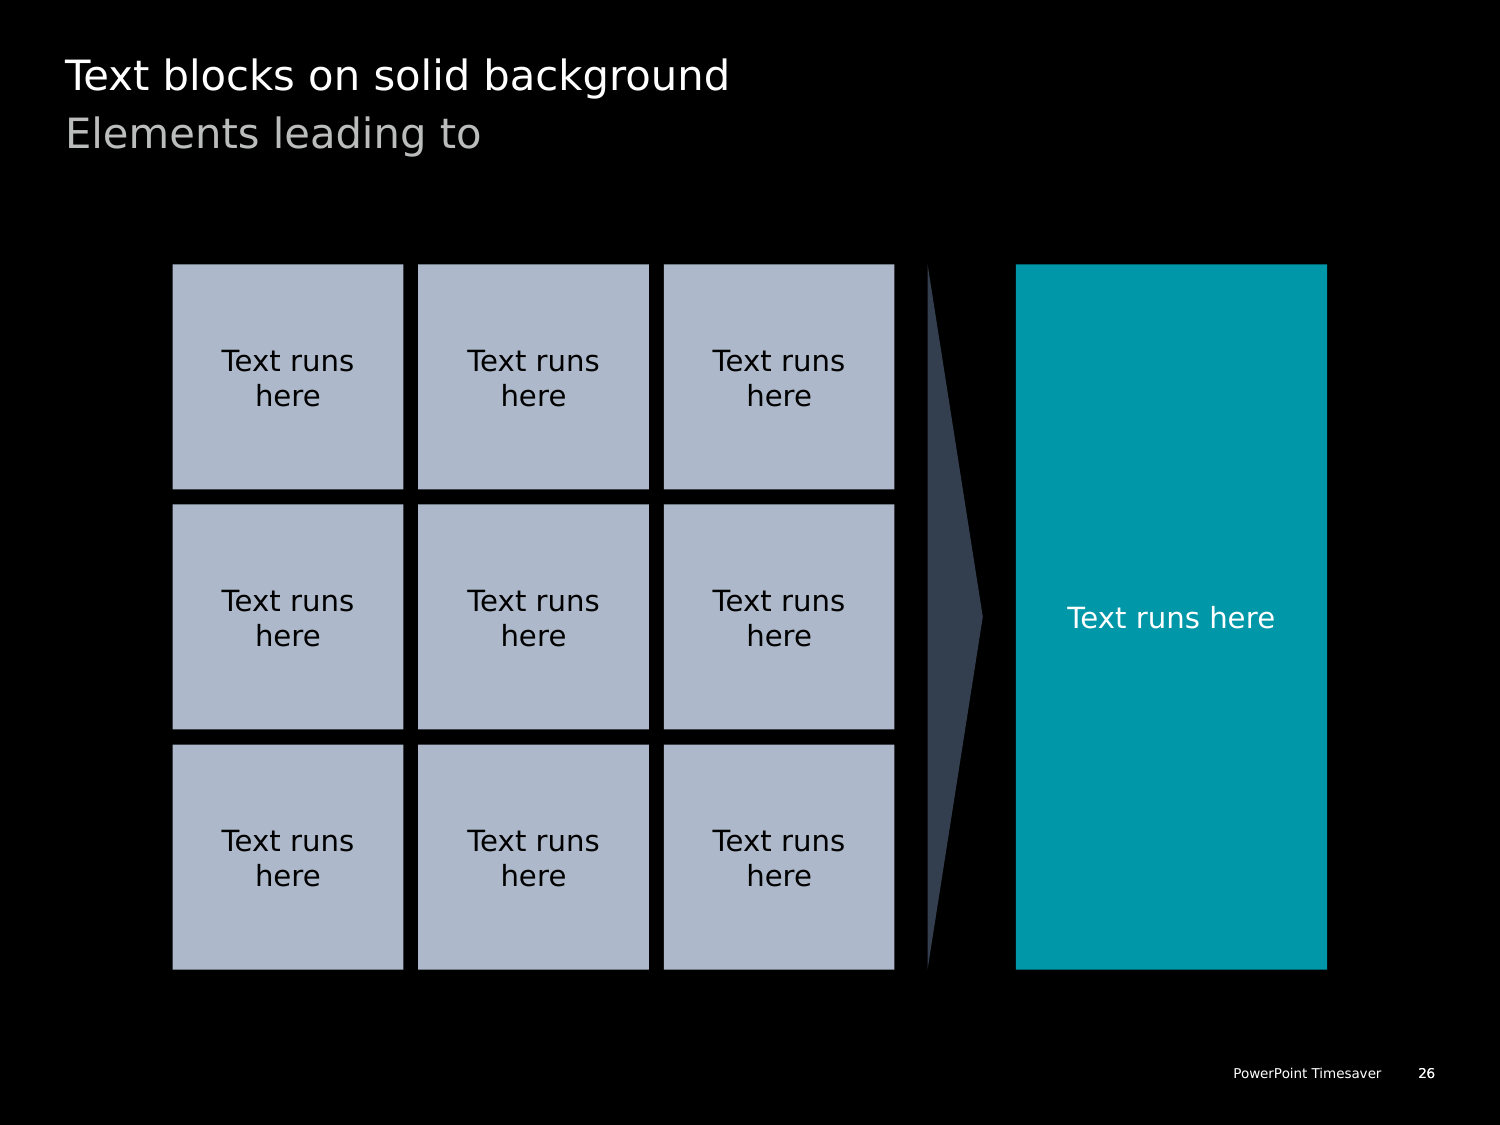

# Text blocks on solid background
Elements leading to
Text runs here
Text runs here
Text runs here

Text runs here
Text runs here
Text runs here
Text runs here
Text runs here
Text runs here
Text runs here